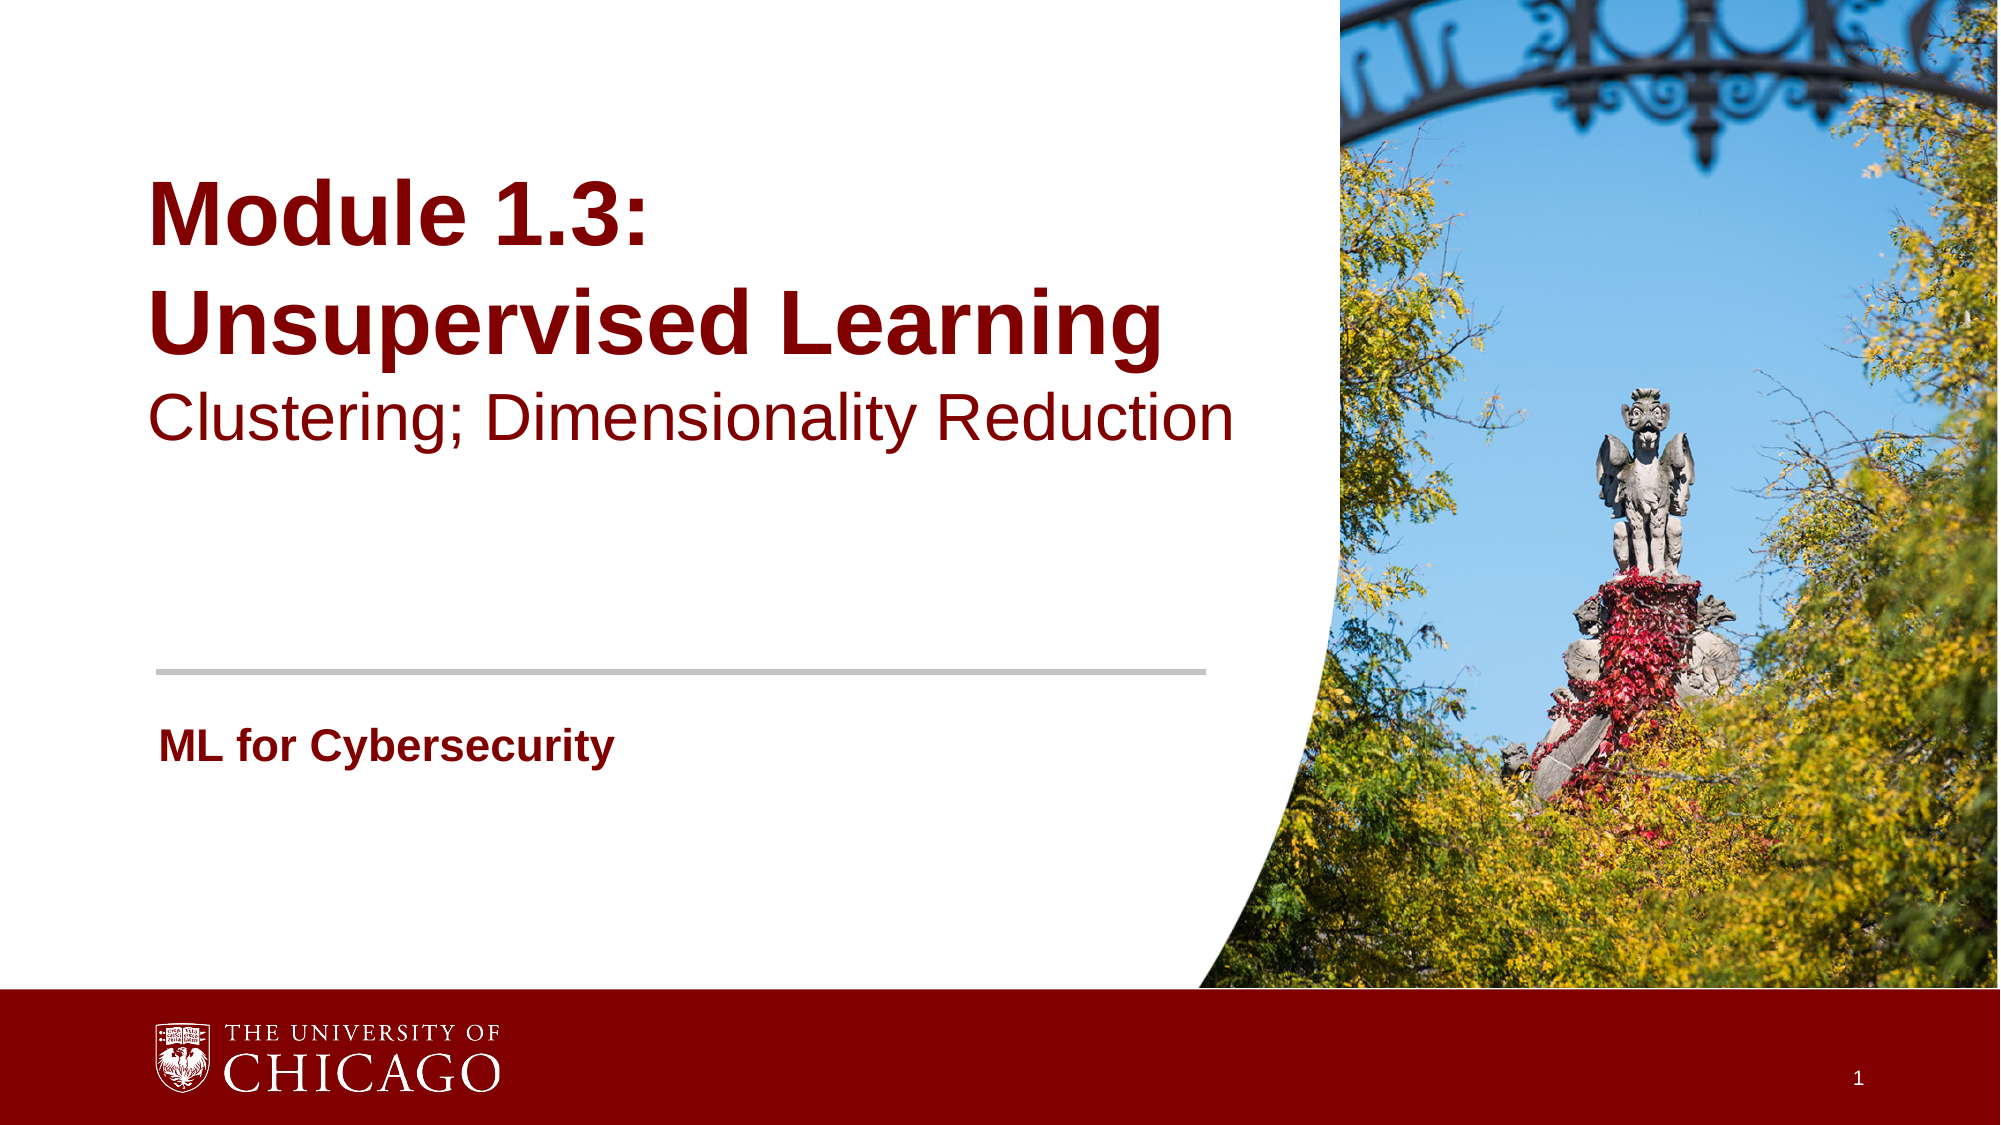

Module 1.3:
Unsupervised Learning
Clustering; Dimensionality Reduction
ML for Cybersecurity
1